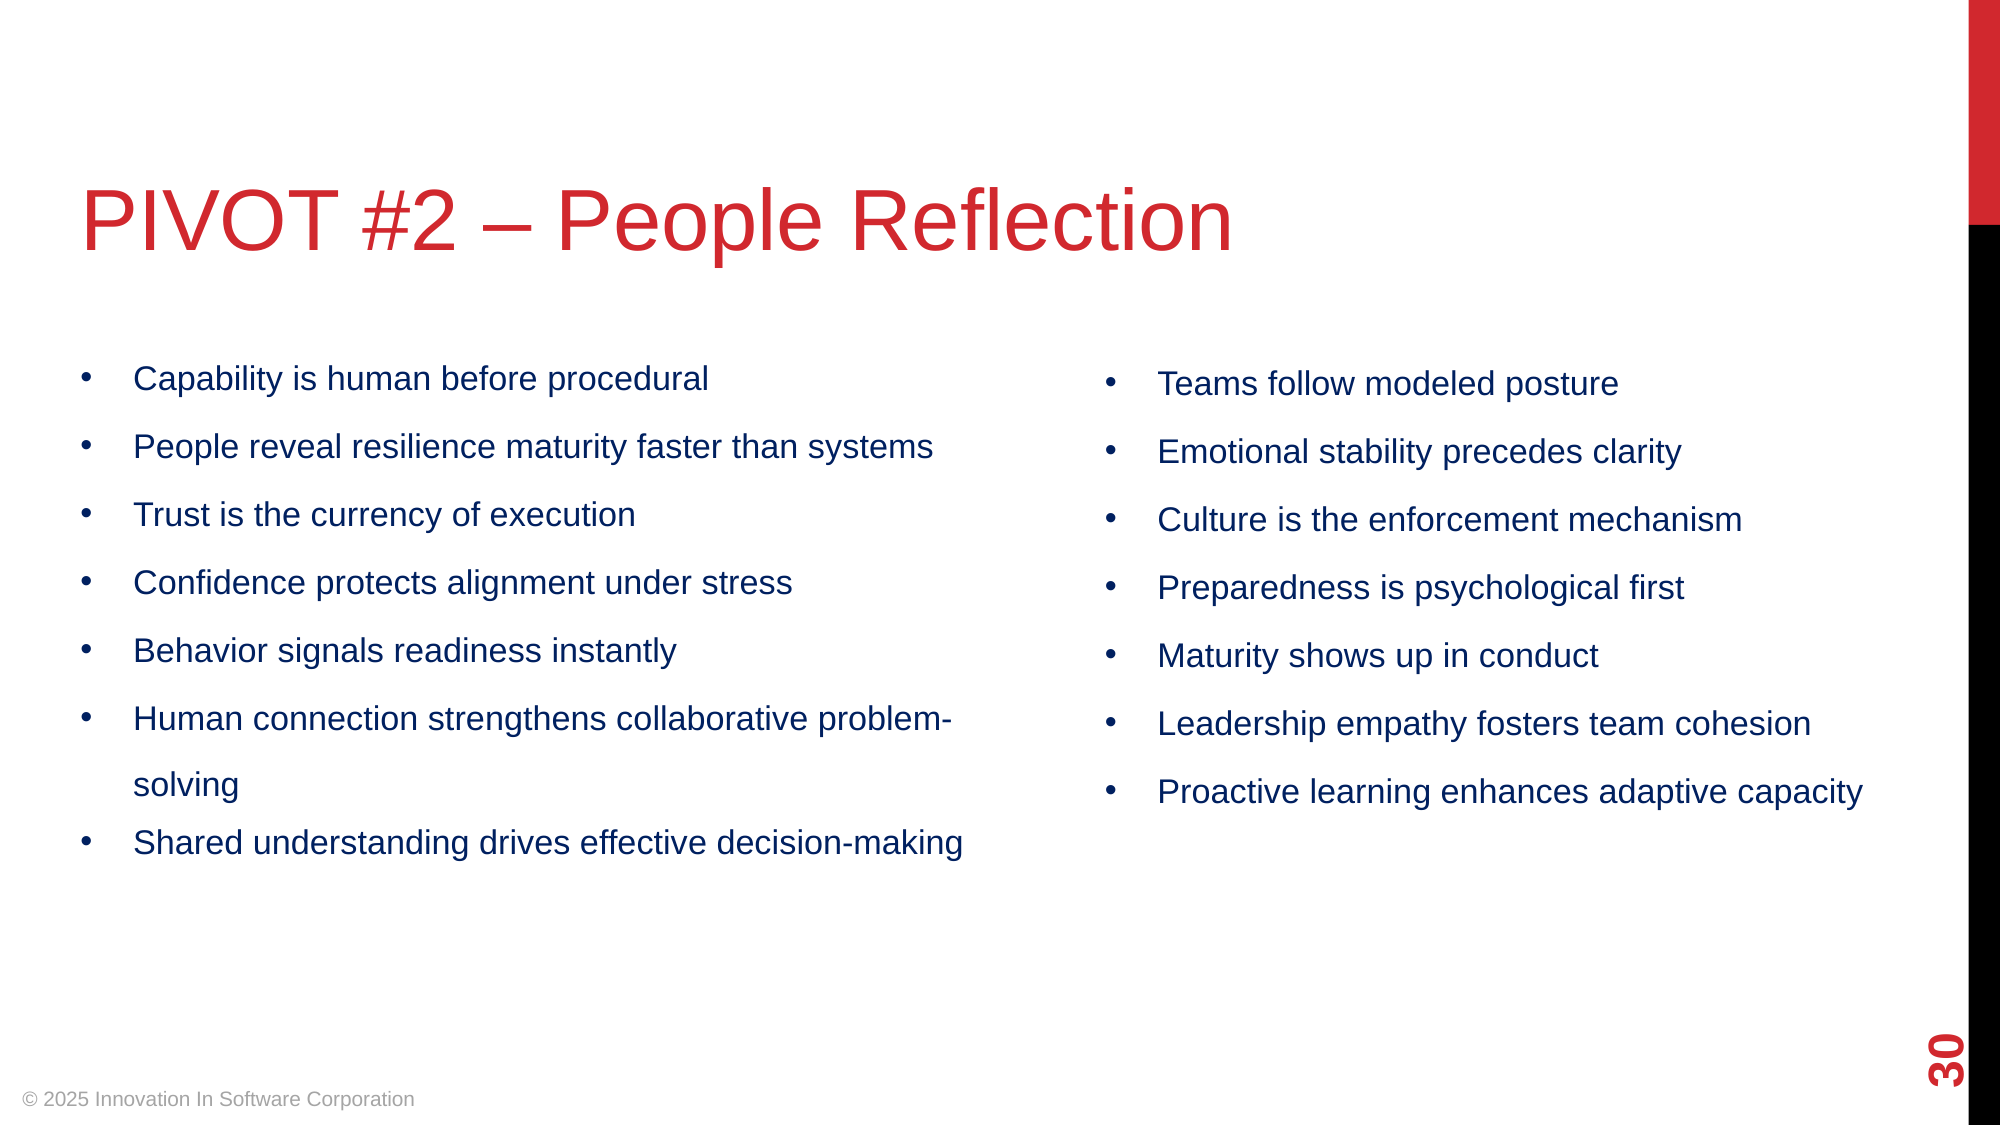

PIVOT #2 – People Reflection
Capability is human before procedural
Teams follow modeled posture
People reveal resilience maturity faster than systems
Emotional stability precedes clarity
Trust is the currency of execution
Culture is the enforcement mechanism
Confidence protects alignment under stress
Preparedness is psychological first
Behavior signals readiness instantly
Maturity shows up in conduct
Human connection strengthens collaborative problem-solving
Leadership empathy fosters team cohesion
Proactive learning enhances adaptive capacity
Shared understanding drives effective decision-making
30
© 2025 Innovation In Software Corporation